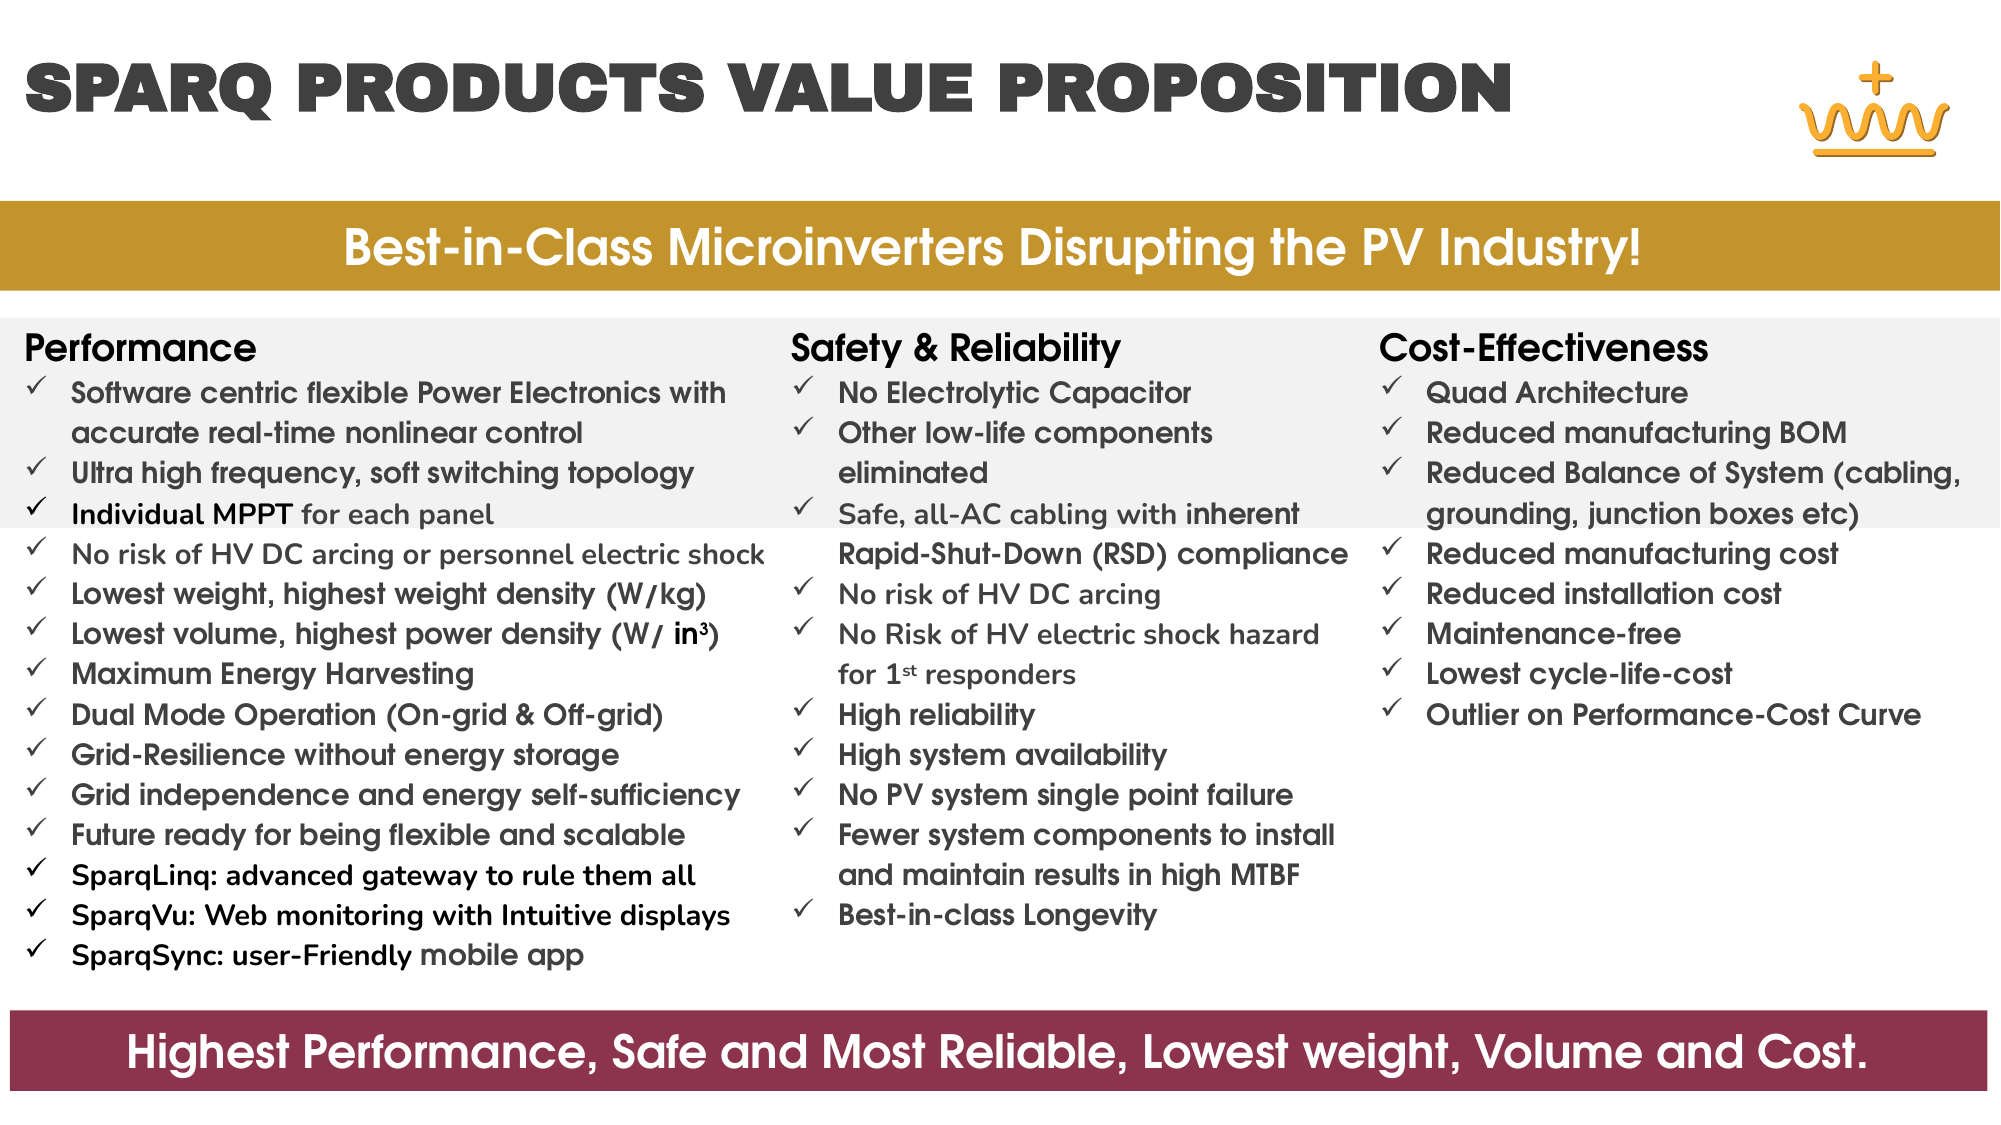

# Sparq products value proposition
Best-in-Class Microinverters Disrupting the PV Industry!

Performance
Software centric flexible Power Electronics with accurate real-time nonlinear control
Ultra high frequency, soft switching topology
Individual MPPT for each panel
No risk of HV DC arcing or personnel electric shock
Lowest weight, highest weight density (W/kg)
Lowest volume, highest power density (W/ in3)
Maximum Energy Harvesting
Dual Mode Operation (On-grid & Off-grid)
Grid-Resilience without energy storage
Grid independence and energy self-sufficiency
Future ready for being flexible and scalable
SparqLinq: advanced gateway to rule them all
SparqVu: Web monitoring with Intuitive displays
SparqSync: user-Friendly mobile app

Safety & Reliability
No Electrolytic Capacitor
Other low-life components eliminated
Safe, all-AC cabling with inherent Rapid-Shut-Down (RSD) compliance
No risk of HV DC arcing
No Risk of HV electric shock hazard for 1st responders
High reliability
High system availability
No PV system single point failure
Fewer system components to install and maintain results in high MTBF
Best-in-class Longevity
Cost-Effectiveness
Quad Architecture
Reduced manufacturing BOM
Reduced Balance of System (cabling, grounding, junction boxes etc)
Reduced manufacturing cost
Reduced installation cost
Maintenance-free
Lowest cycle-life-cost
Outlier on Performance-Cost Curve
Highest Performance, Safe and Most Reliable, Lowest weight, Volume and Cost.